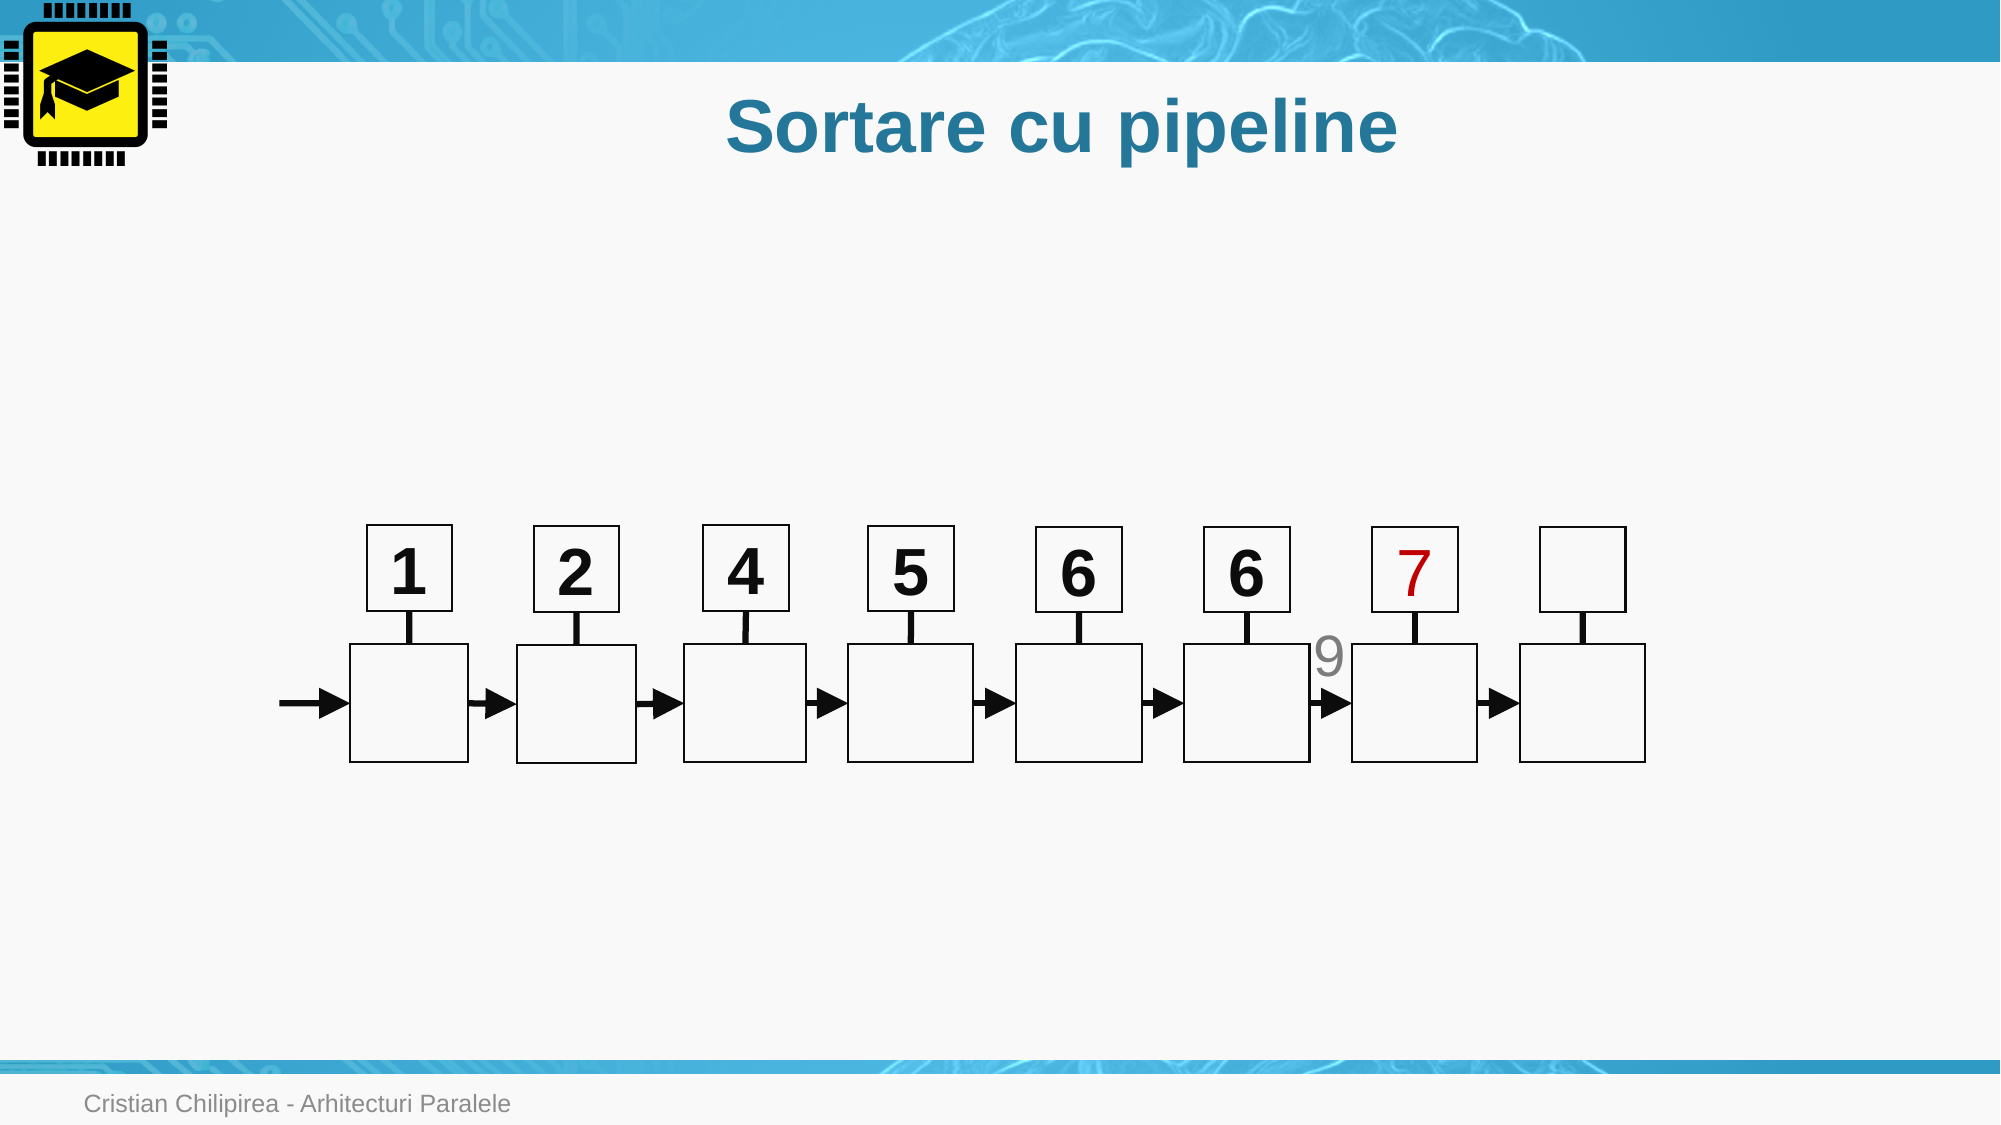

# Sortare cu pipeline
1
4
5
2
6
6
7

9

Cristian Chilipirea - Arhitecturi Paralele